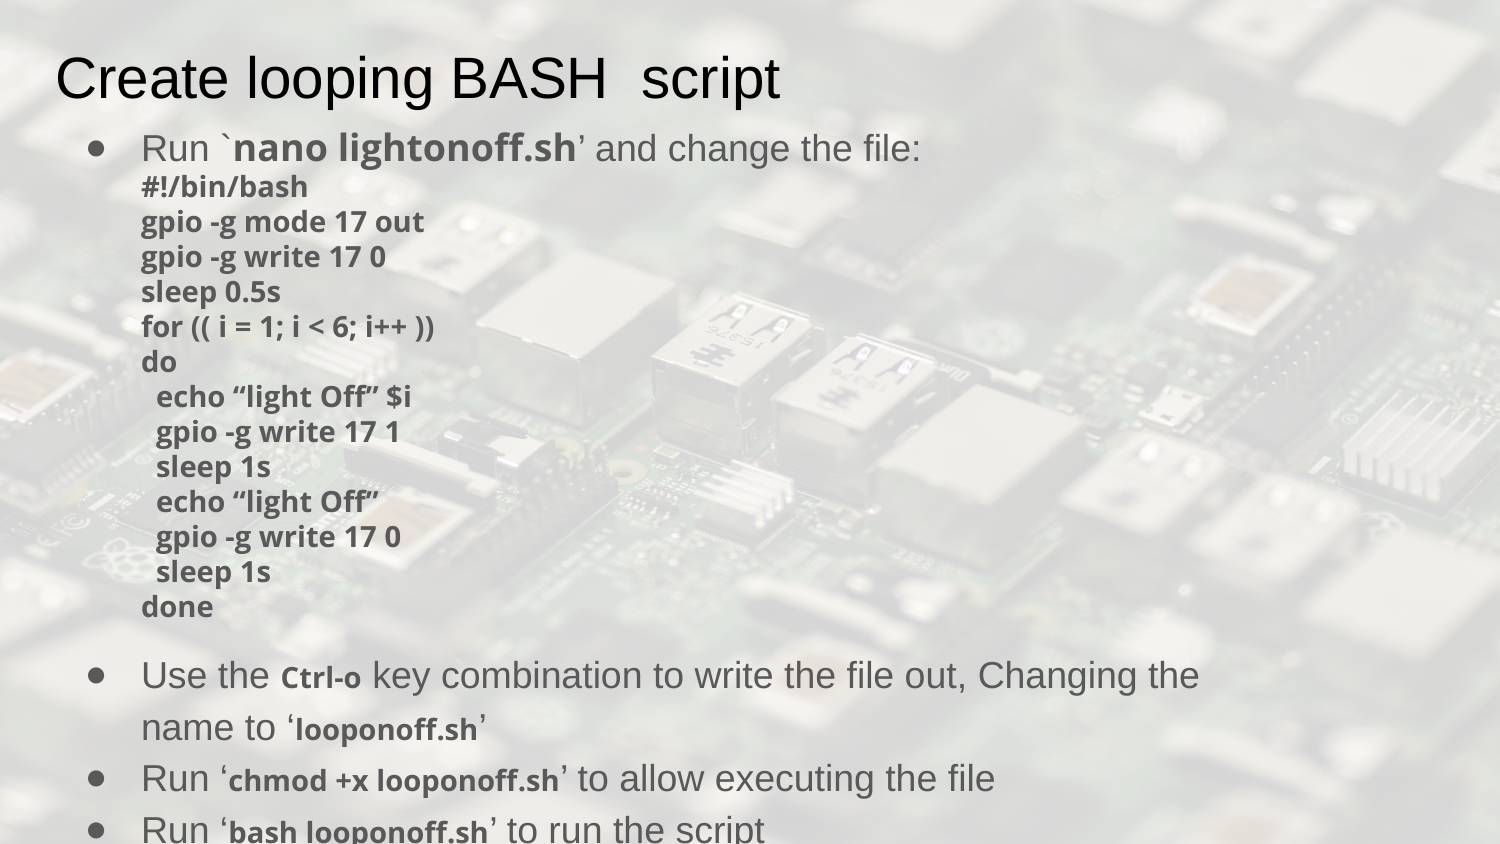

# Create looping BASH  script
Run `nano lightonoff.sh’ and change the file:
#!/bin/bash
gpio -g mode 17 out
gpio -g write 17 0
sleep 0.5s
for (( i = 1; i < 6; i++ ))
do
  echo “light Off” $i
  gpio -g write 17 1
  sleep 1s
  echo “light Off”
  gpio -g write 17 0
  sleep 1s
done
Use the Ctrl-o key combination to write the file out, Changing the name to ‘looponoff.sh’
Run ‘chmod +x looponoff.sh’ to allow executing the file
Run ‘bash looponoff.sh’ to run the script